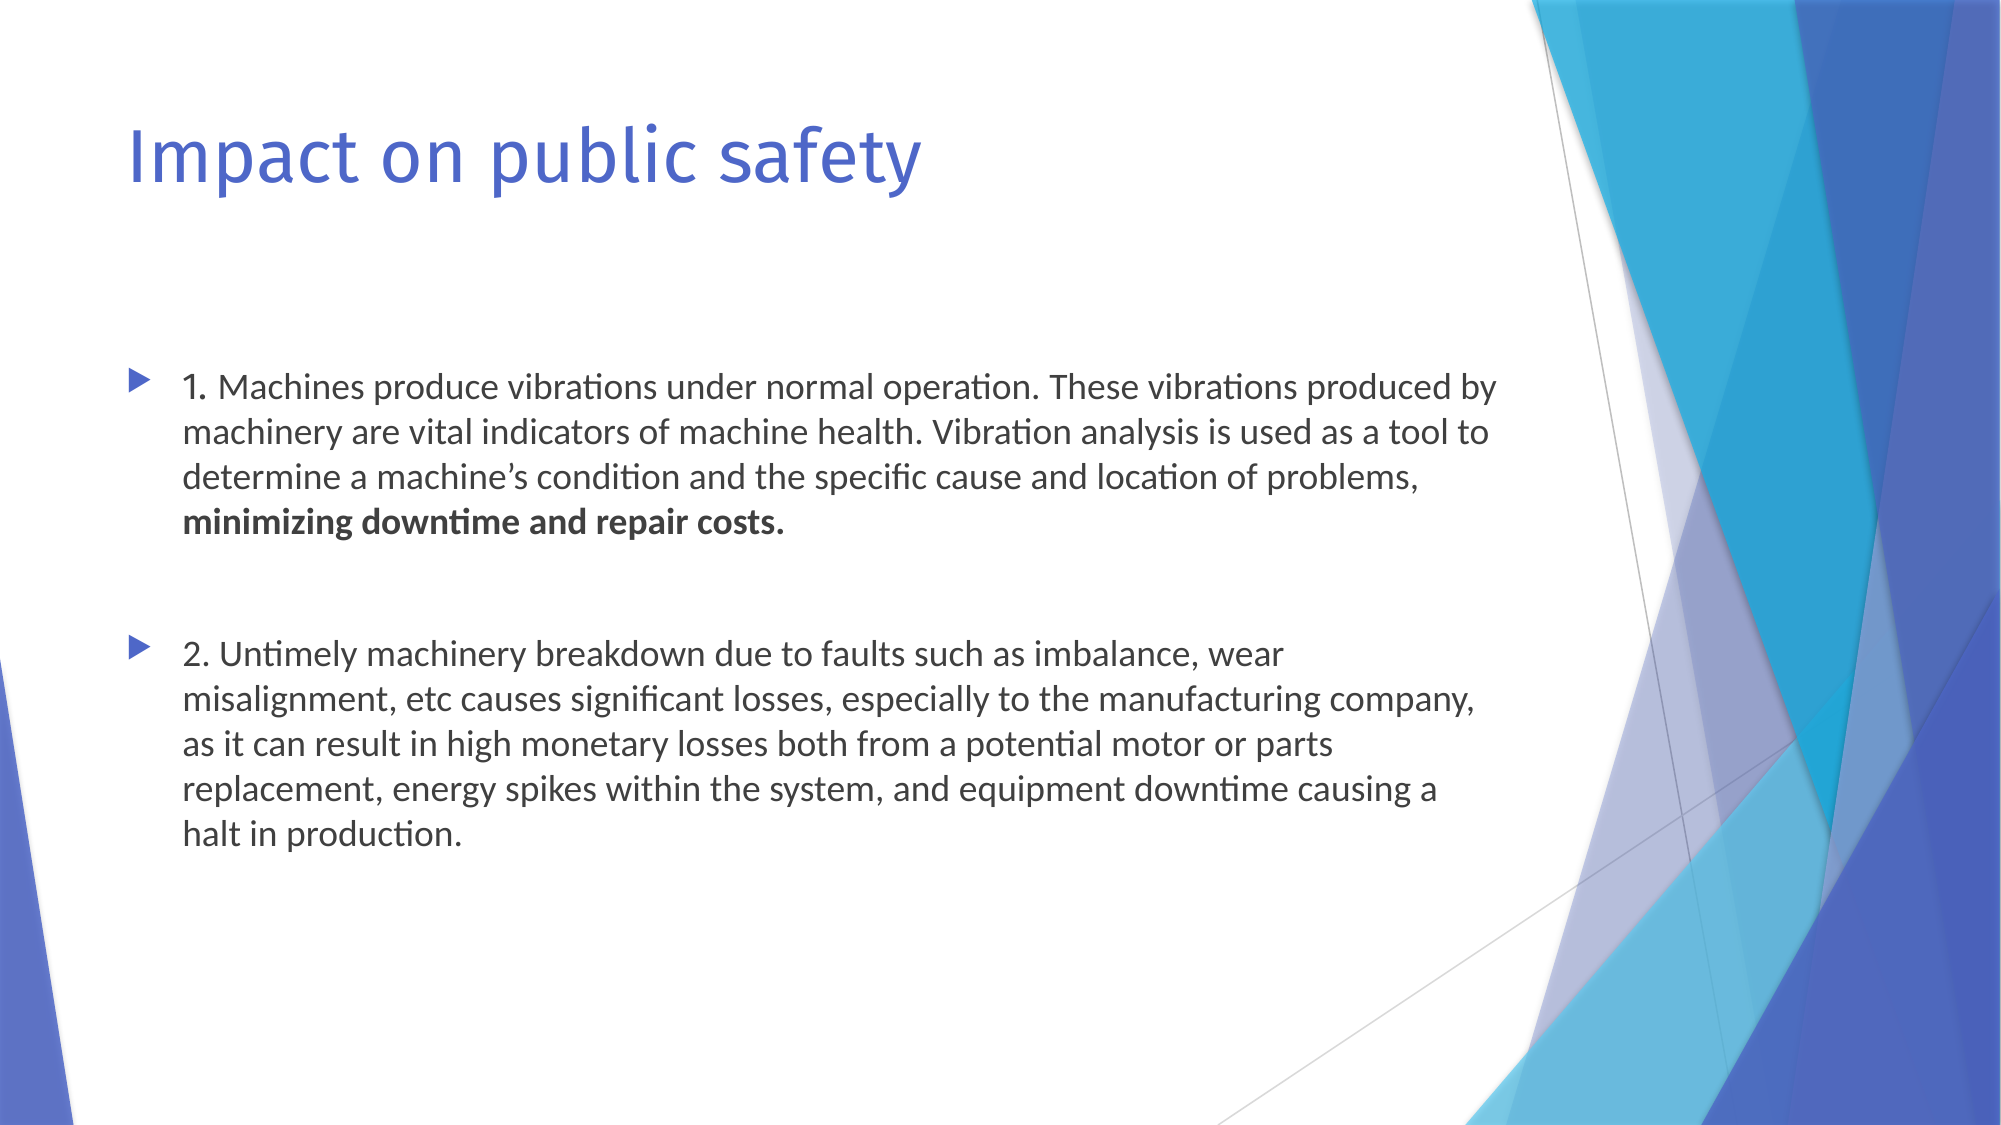

# Impact on public safety
1. Machines produce vibrations under normal operation. These vibrations produced by machinery are vital indicators of machine health. Vibration analysis is used as a tool to determine a machine’s condition and the specific cause and location of problems, minimizing downtime and repair costs.

2. Untimely machinery breakdown due to faults such as imbalance, wear misalignment, etc causes significant losses, especially to the manufacturing company, as it can result in high monetary losses both from a potential motor or parts replacement, energy spikes within the system, and equipment downtime causing a halt in production.